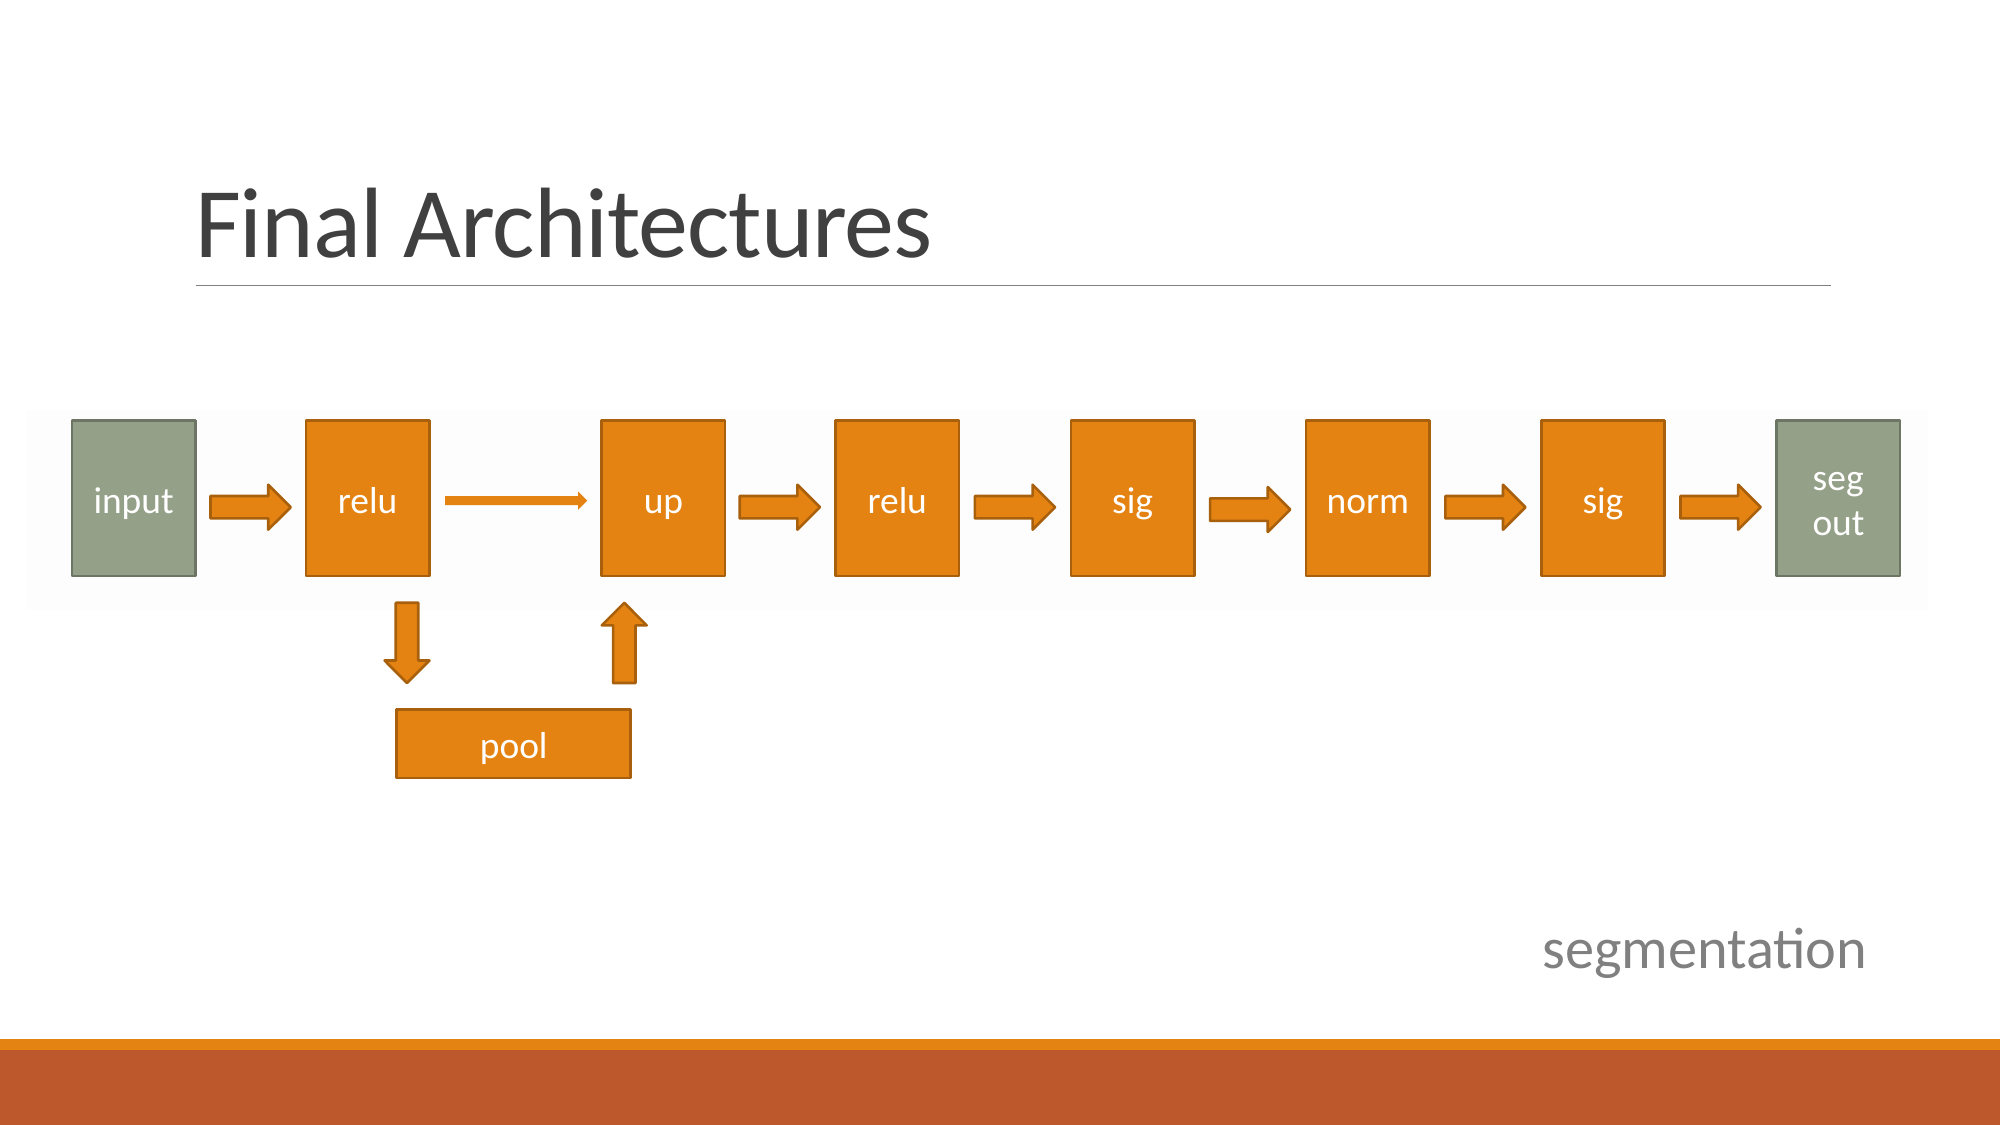

# Final Architectures

up
relu
sig
norm
sig
seg
out
relu
input

pool
segmentation